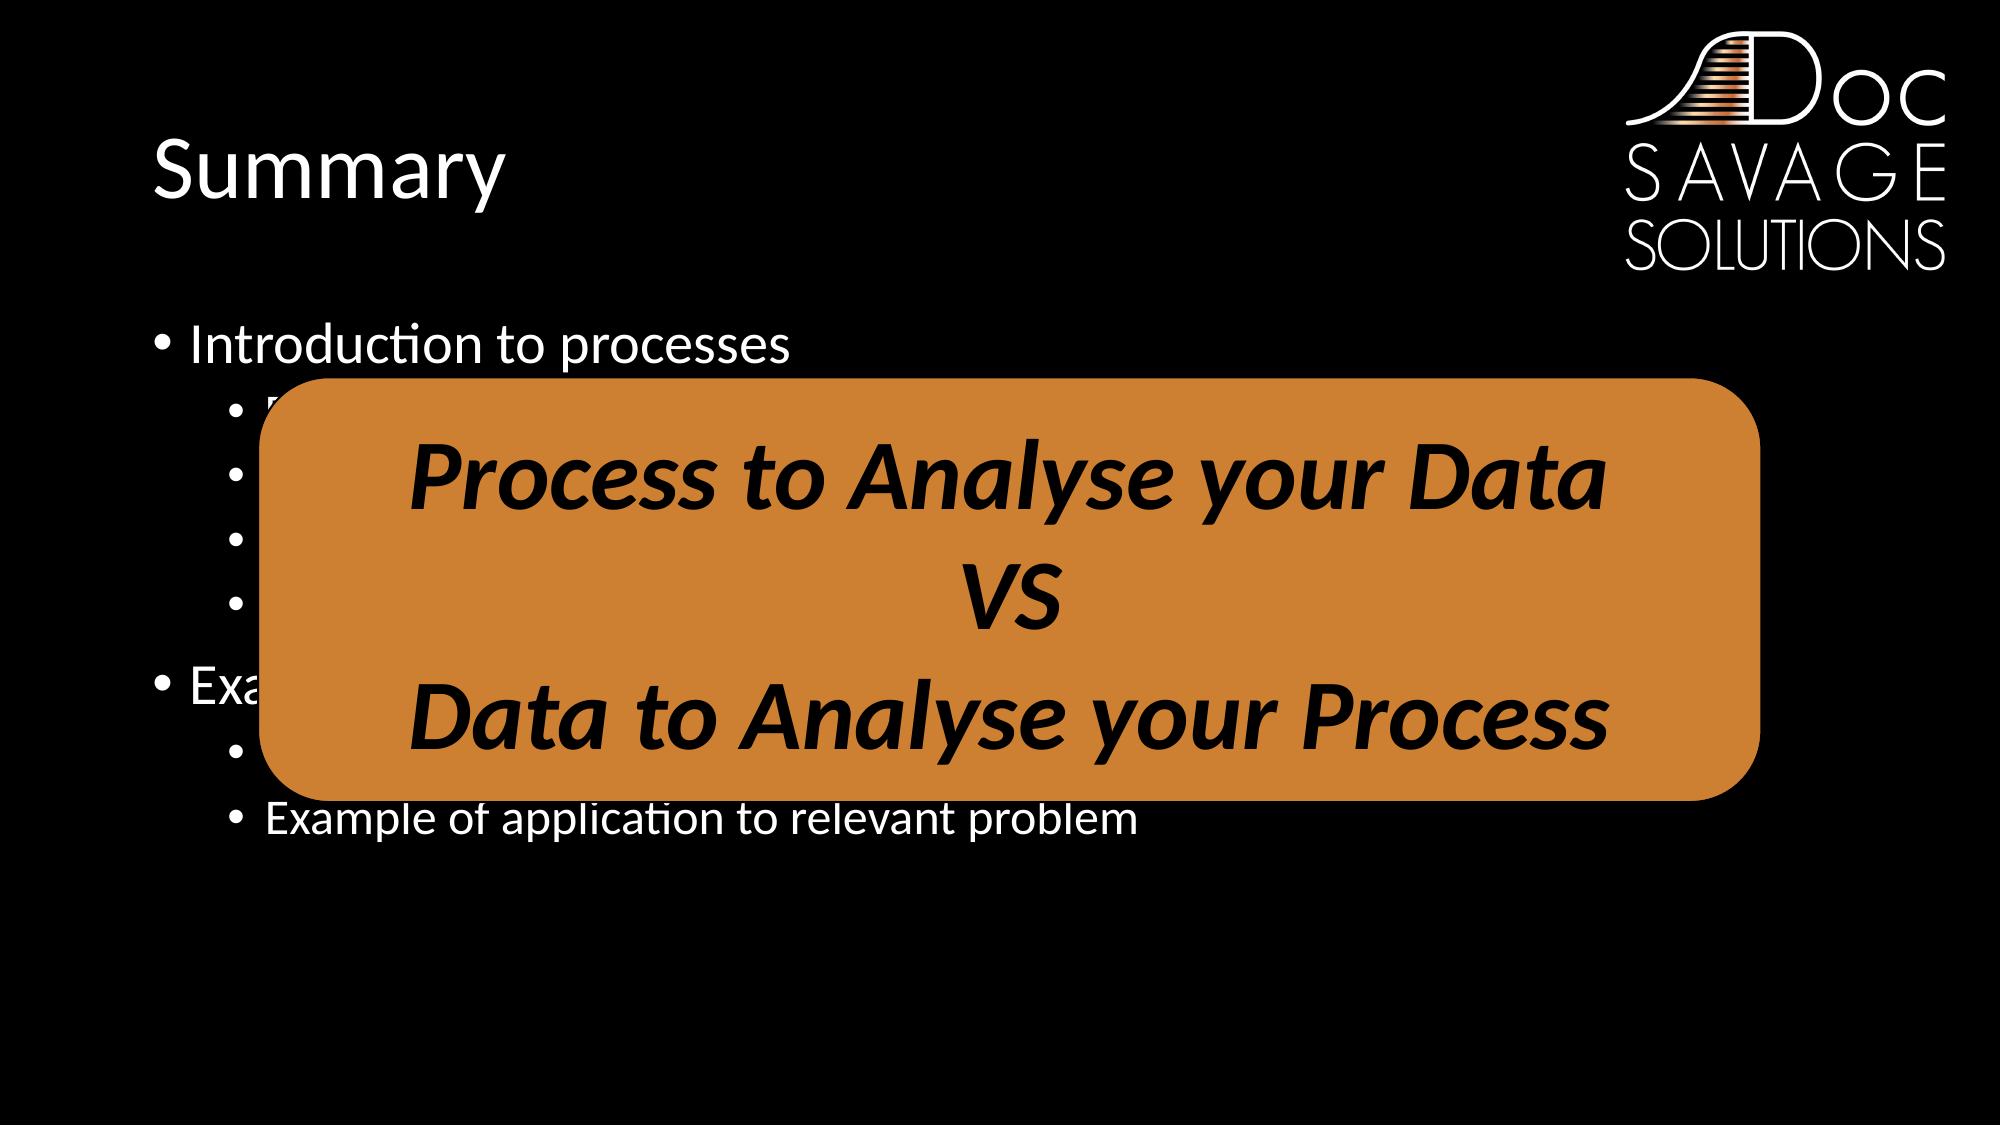

# Summary
Introduction to processes
Definition
Related terms
Documentation
Maturity
Examples of Data Science Processes
No single answer!
Example of application to relevant problem

Process to Analyse your Data
VS
Data to Analyse your Process